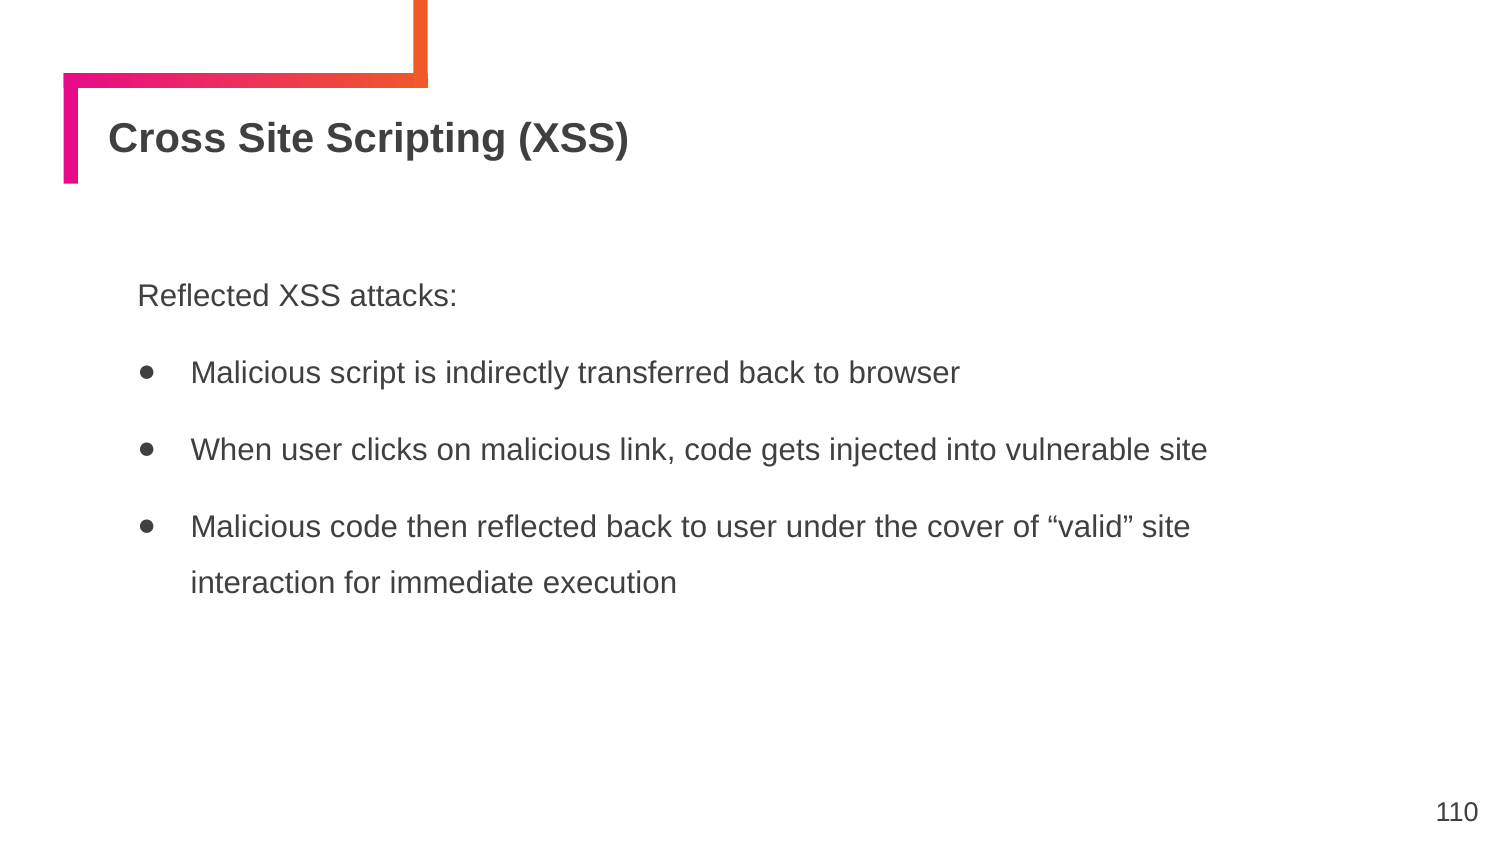

# Cross Site Scripting (XSS)
Reflected XSS attacks:
Malicious script is indirectly transferred back to browser
When user clicks on malicious link, code gets injected into vulnerable site
Malicious code then reflected back to user under the cover of “valid” site interaction for immediate execution
110